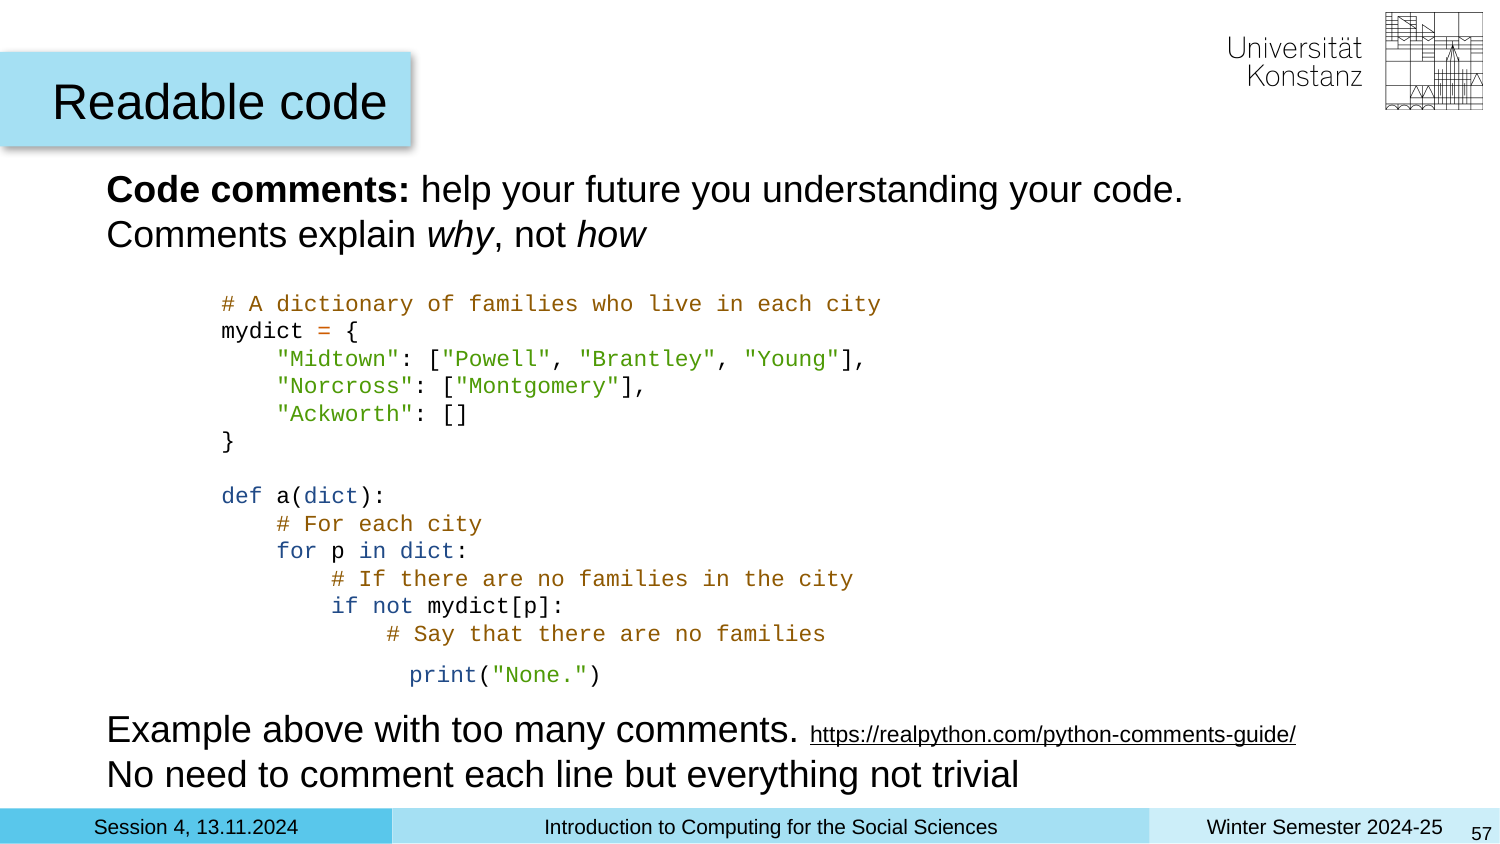

Readable code
Code comments: help your future you understanding your code. Comments explain why, not how

Example above with too many comments. https://realpython.com/python-comments-guide/
No need to comment each line but everything not trivial
# A dictionary of families who live in each city
mydict = {
    "Midtown": ["Powell", "Brantley", "Young"],
    "Norcross": ["Montgomery"],
    "Ackworth": []
}

def a(dict):
    # For each city
    for p in dict:
        # If there are no families in the city
        if not mydict[p]:
            # Say that there are no families
            print("None.")
57